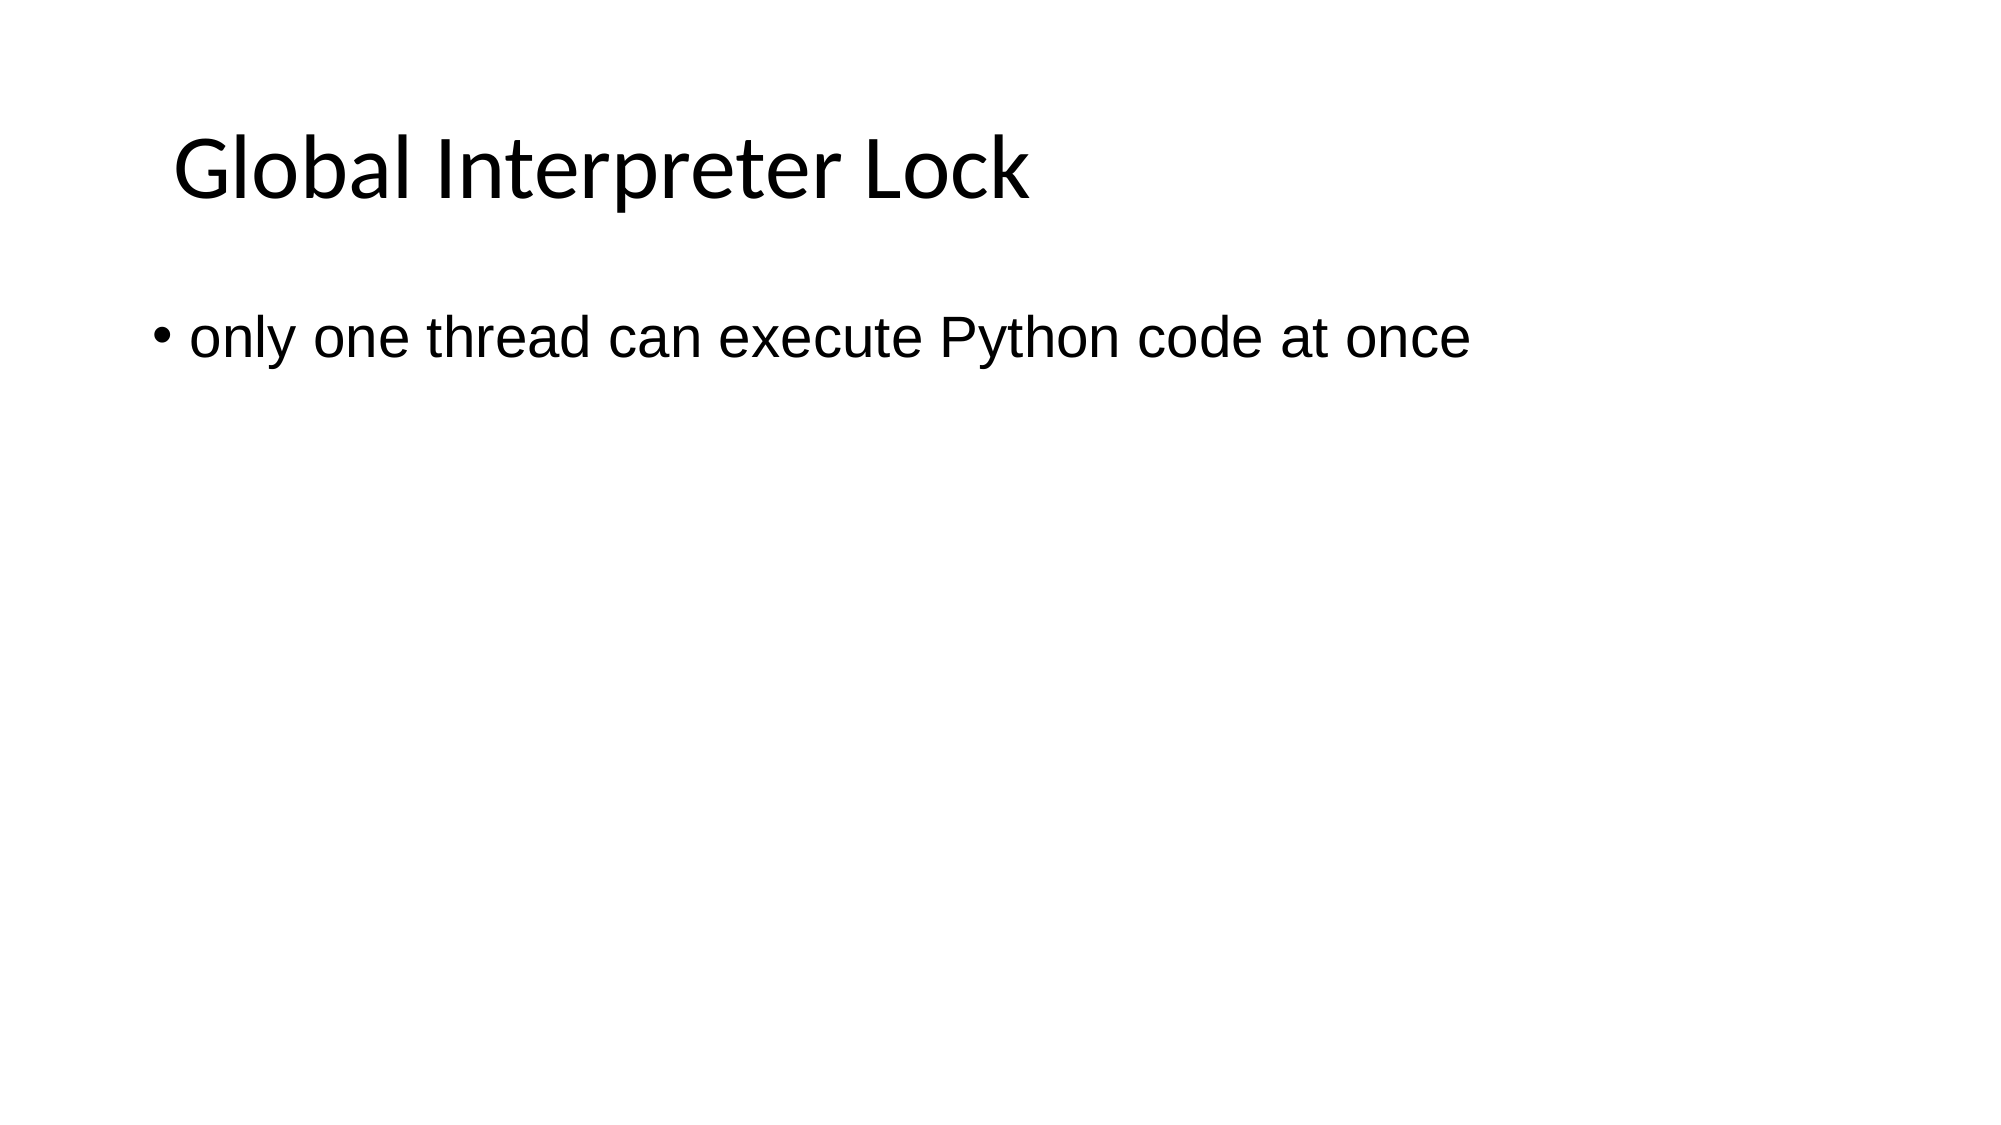

# Global Interpreter Lock
only one thread can execute Python code at once